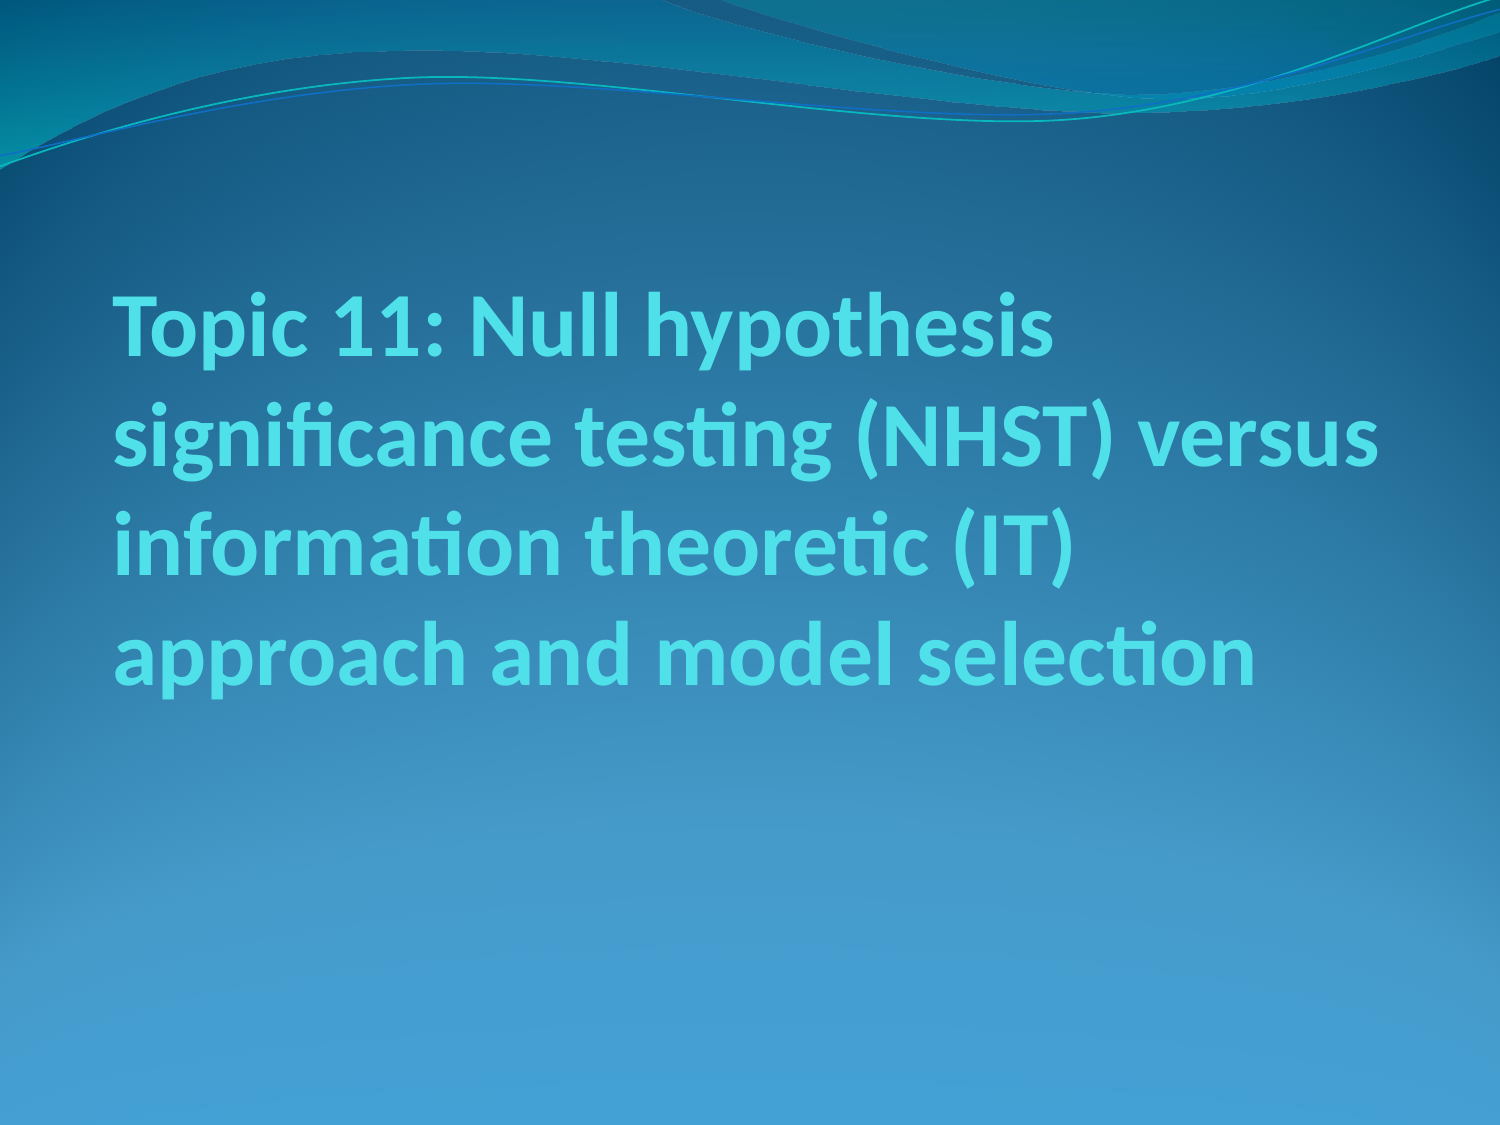

# Topic 11: Null hypothesis significance testing (NHST) versus information theoretic (IT) approach and model selection